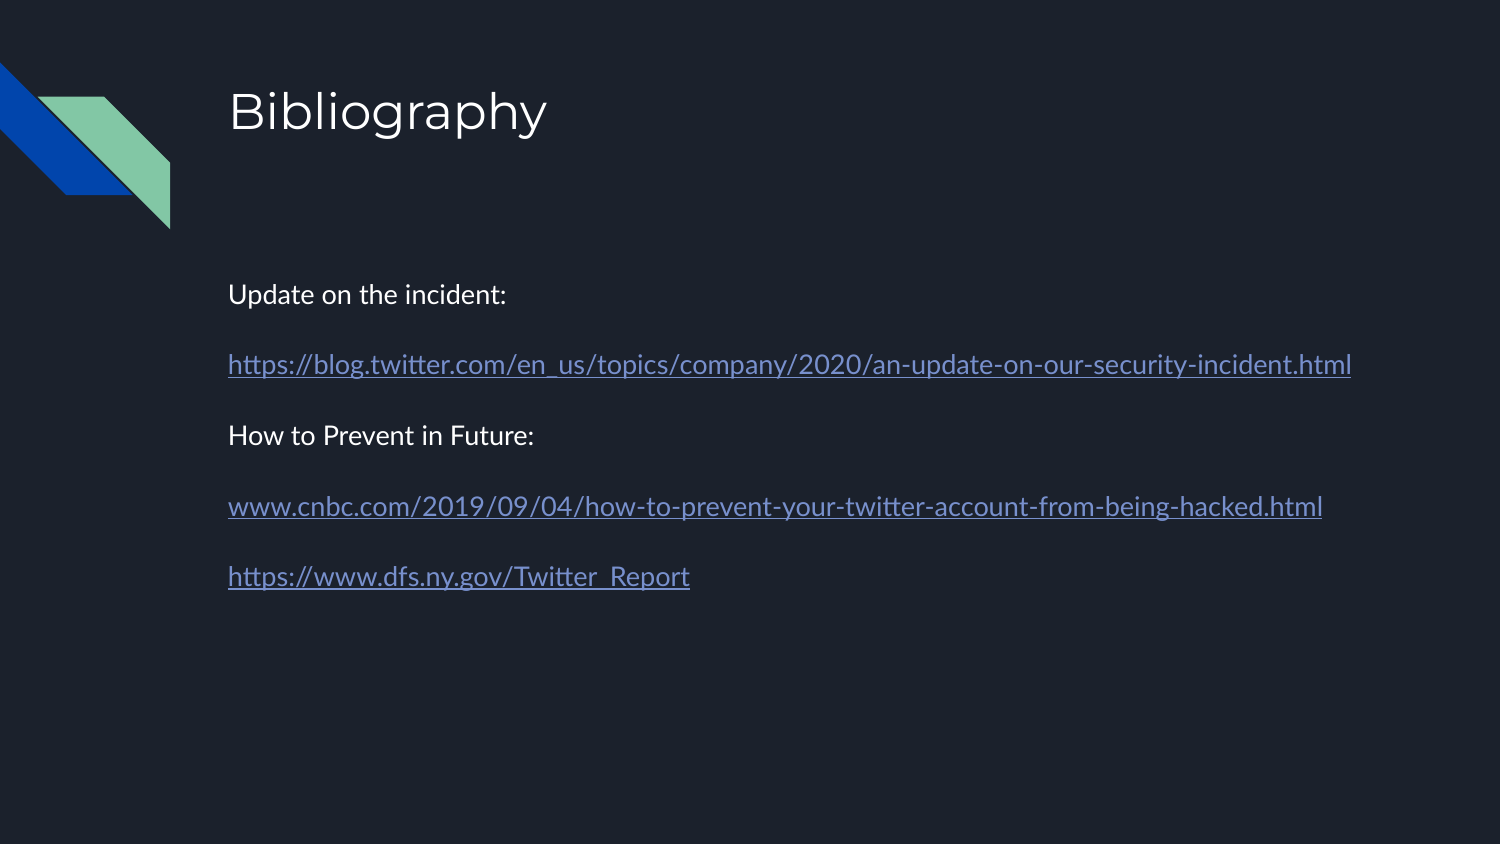

# Bibliography
Update on the incident:
https://blog.twitter.com/en_us/topics/company/2020/an-update-on-our-security-incident.html
How to Prevent in Future:
www.cnbc.com/2019/09/04/how-to-prevent-your-twitter-account-from-being-hacked.html
https://www.dfs.ny.gov/Twitter_Report